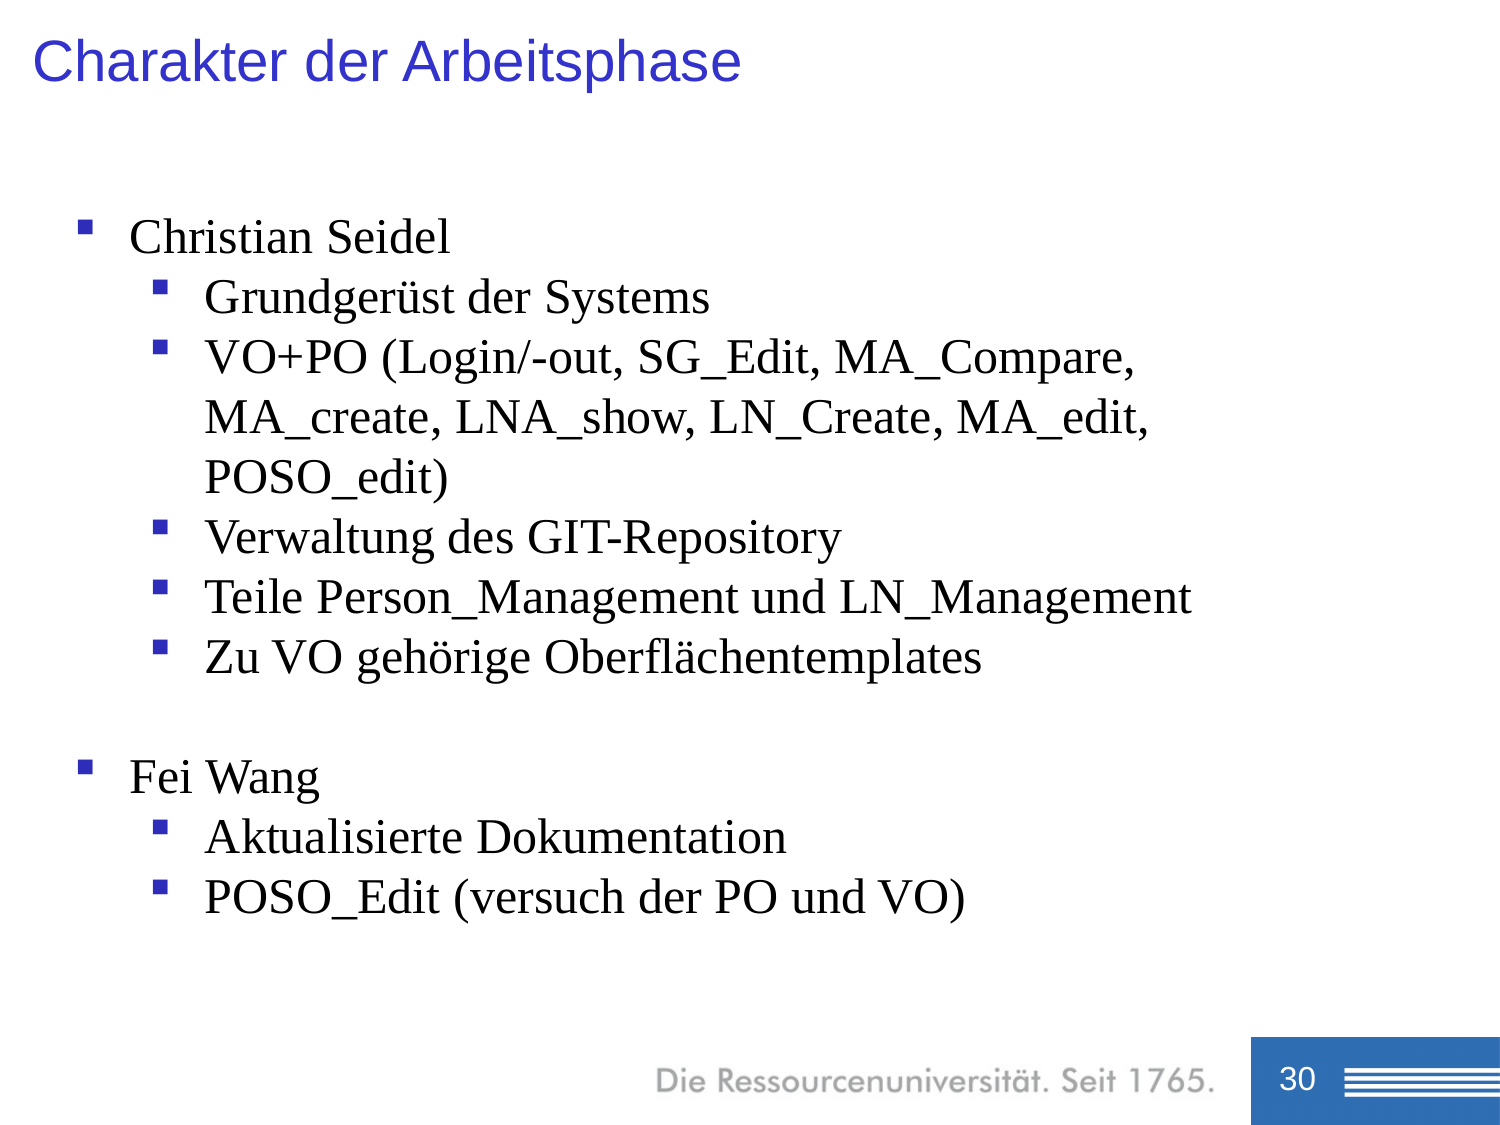

Charakter der Arbeitsphase
Christian Seidel
Grundgerüst der Systems
VO+PO (Login/-out, SG_Edit, MA_Compare, MA_create, LNA_show, LN_Create, MA_edit, POSO_edit)
Verwaltung des GIT-Repository
Teile Person_Management und LN_Management
Zu VO gehörige Oberflächentemplates

Fei Wang
Aktualisierte Dokumentation
POSO_Edit (versuch der PO und VO)
30